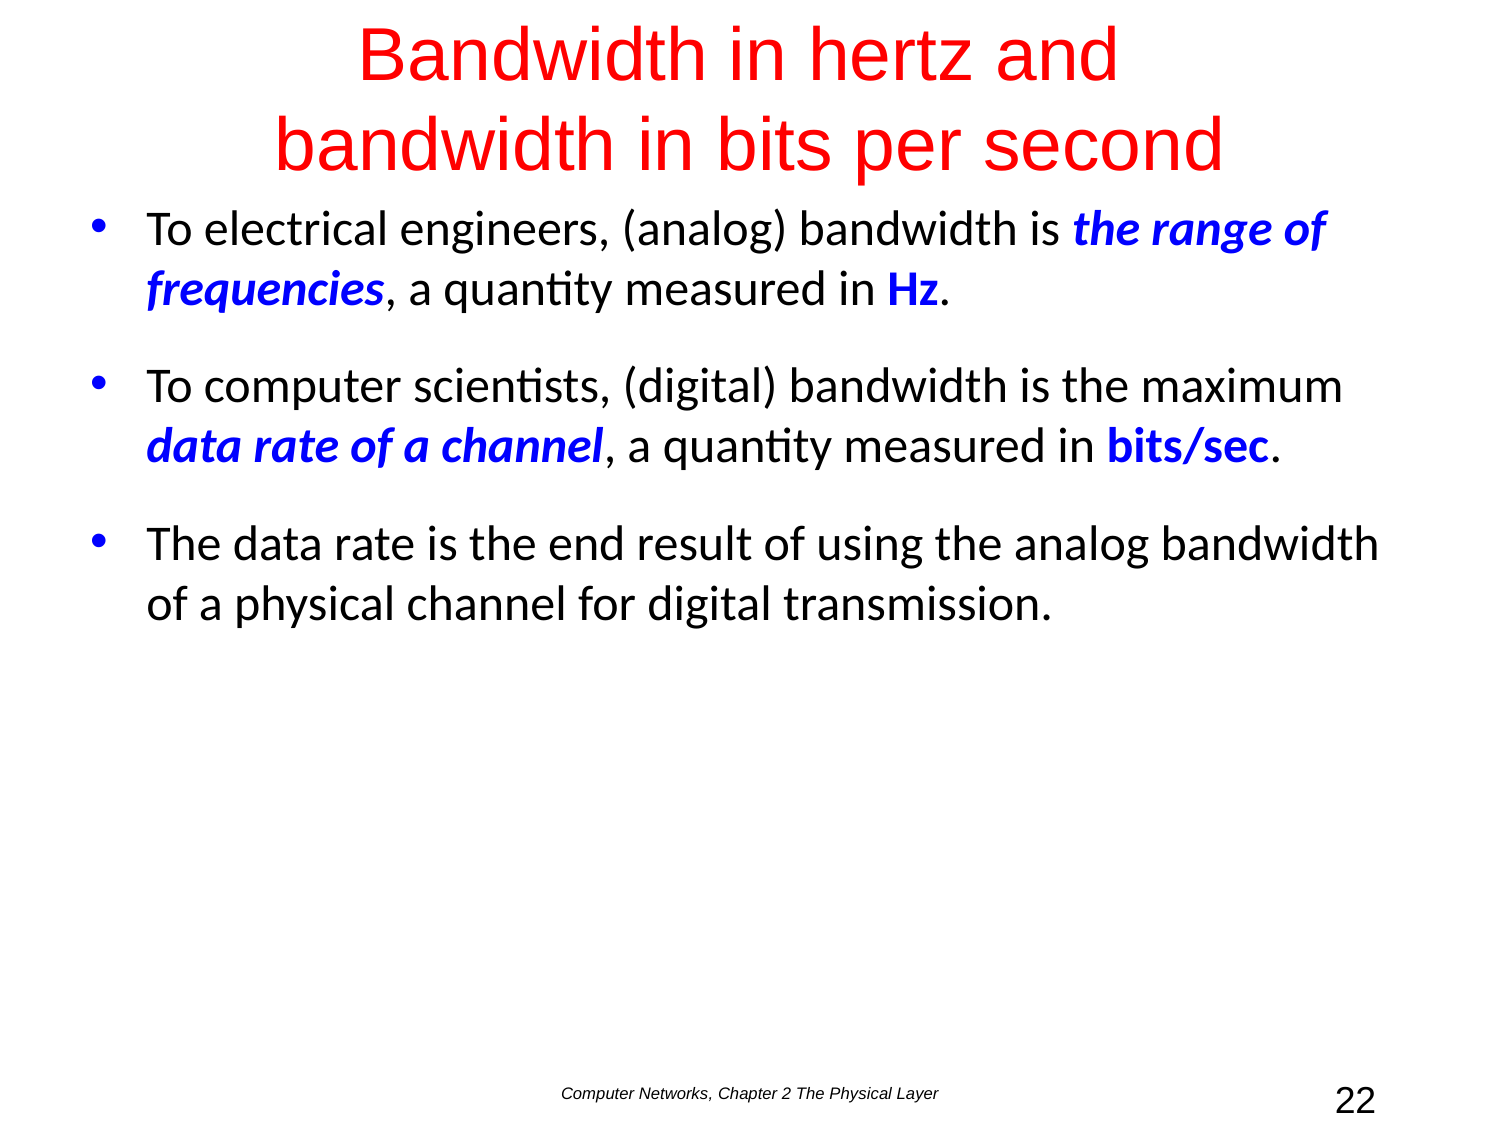

# Bandwidth in hertz and bandwidth in bits per second
To electrical engineers, (analog) bandwidth is the range of frequencies, a quantity measured in Hz.
To computer scientists, (digital) bandwidth is the maximum data rate of a channel, a quantity measured in bits/sec.
The data rate is the end result of using the analog bandwidth of a physical channel for digital transmission.
Computer Networks, Chapter 2 The Physical Layer